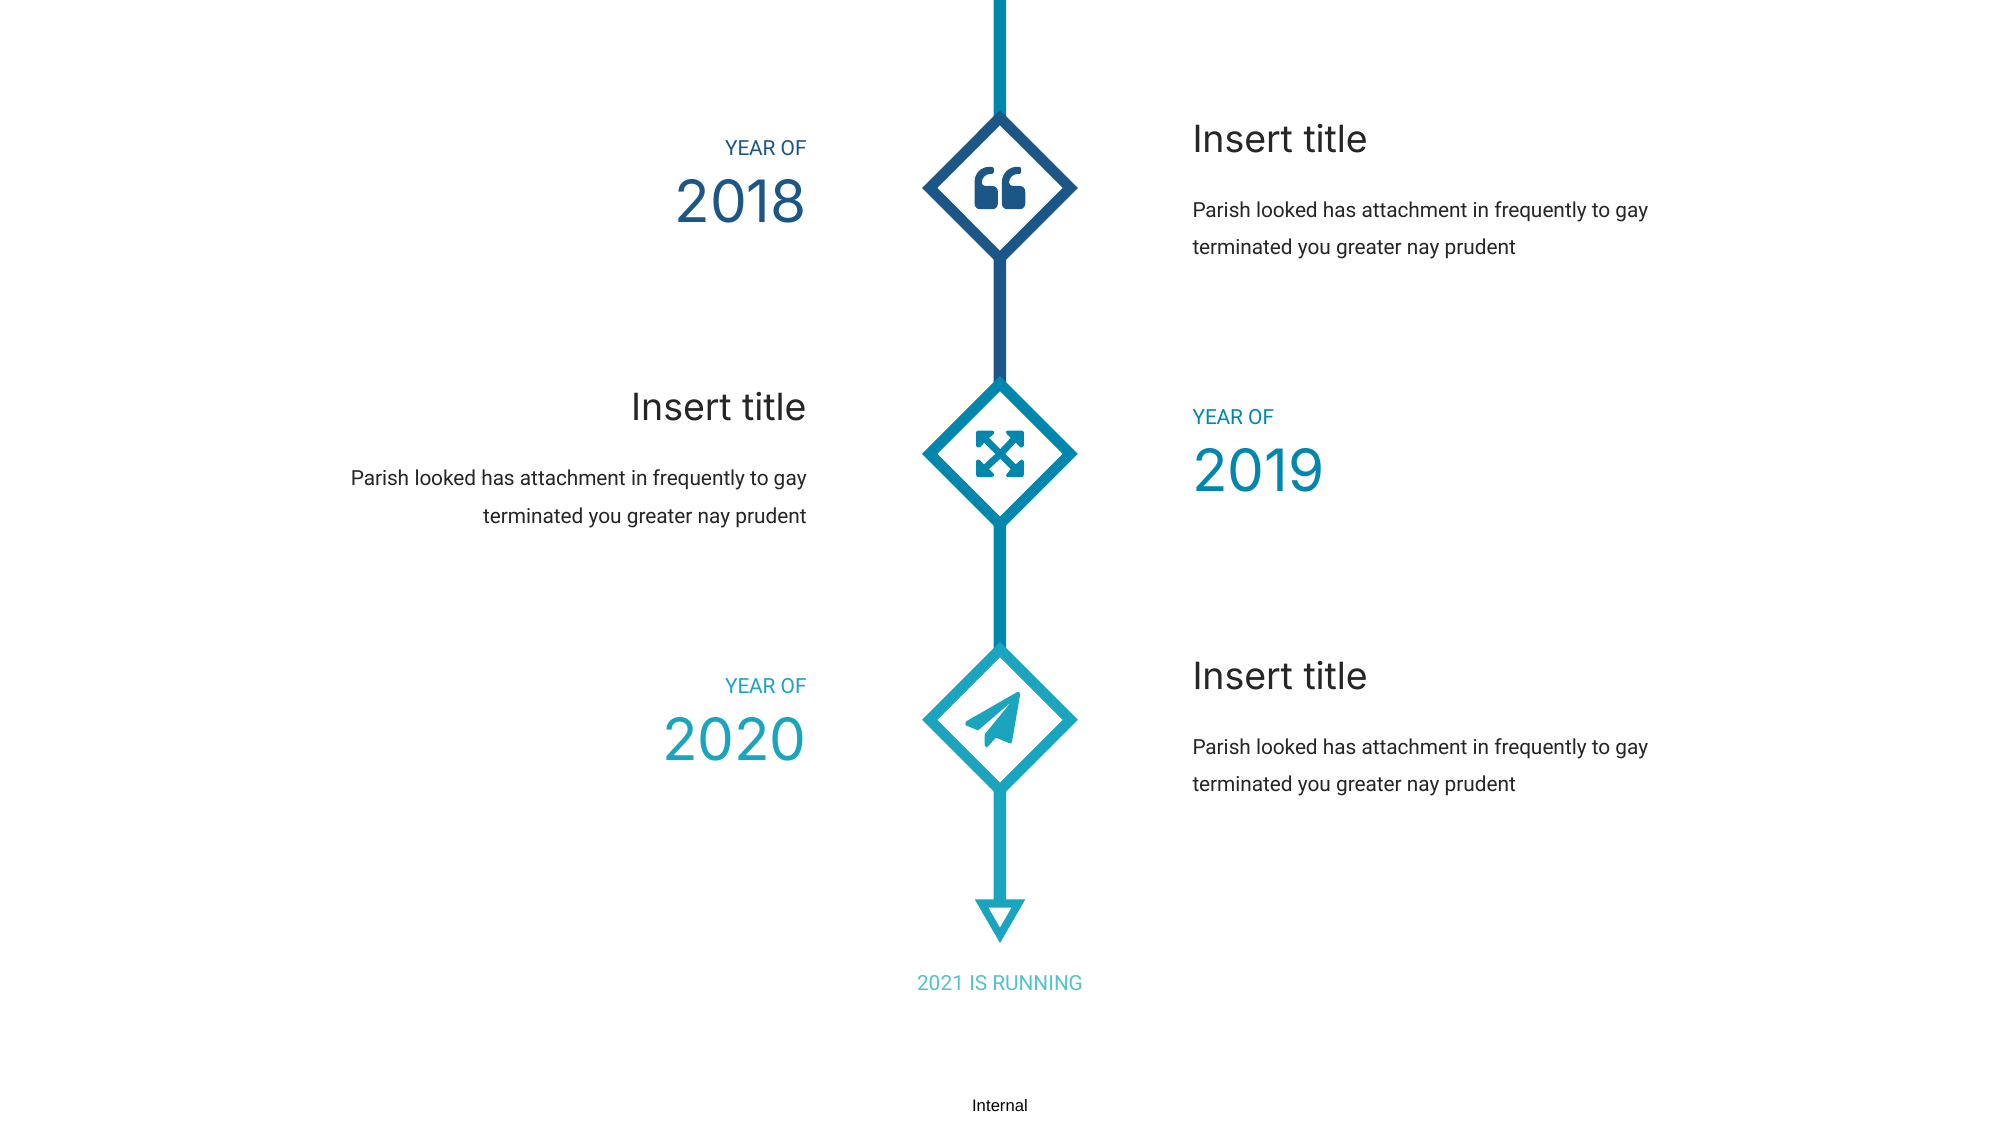

Insert title

YEAR OF
2018

Parish looked has attachment in frequently to gay terminated you greater nay prudent

Insert title

YEAR OF
2019

Parish looked has attachment in frequently to gay terminated you greater nay prudent

Insert title

YEAR OF

2020
Parish looked has attachment in frequently to gay terminated you greater nay prudent

2021 IS RUNNING